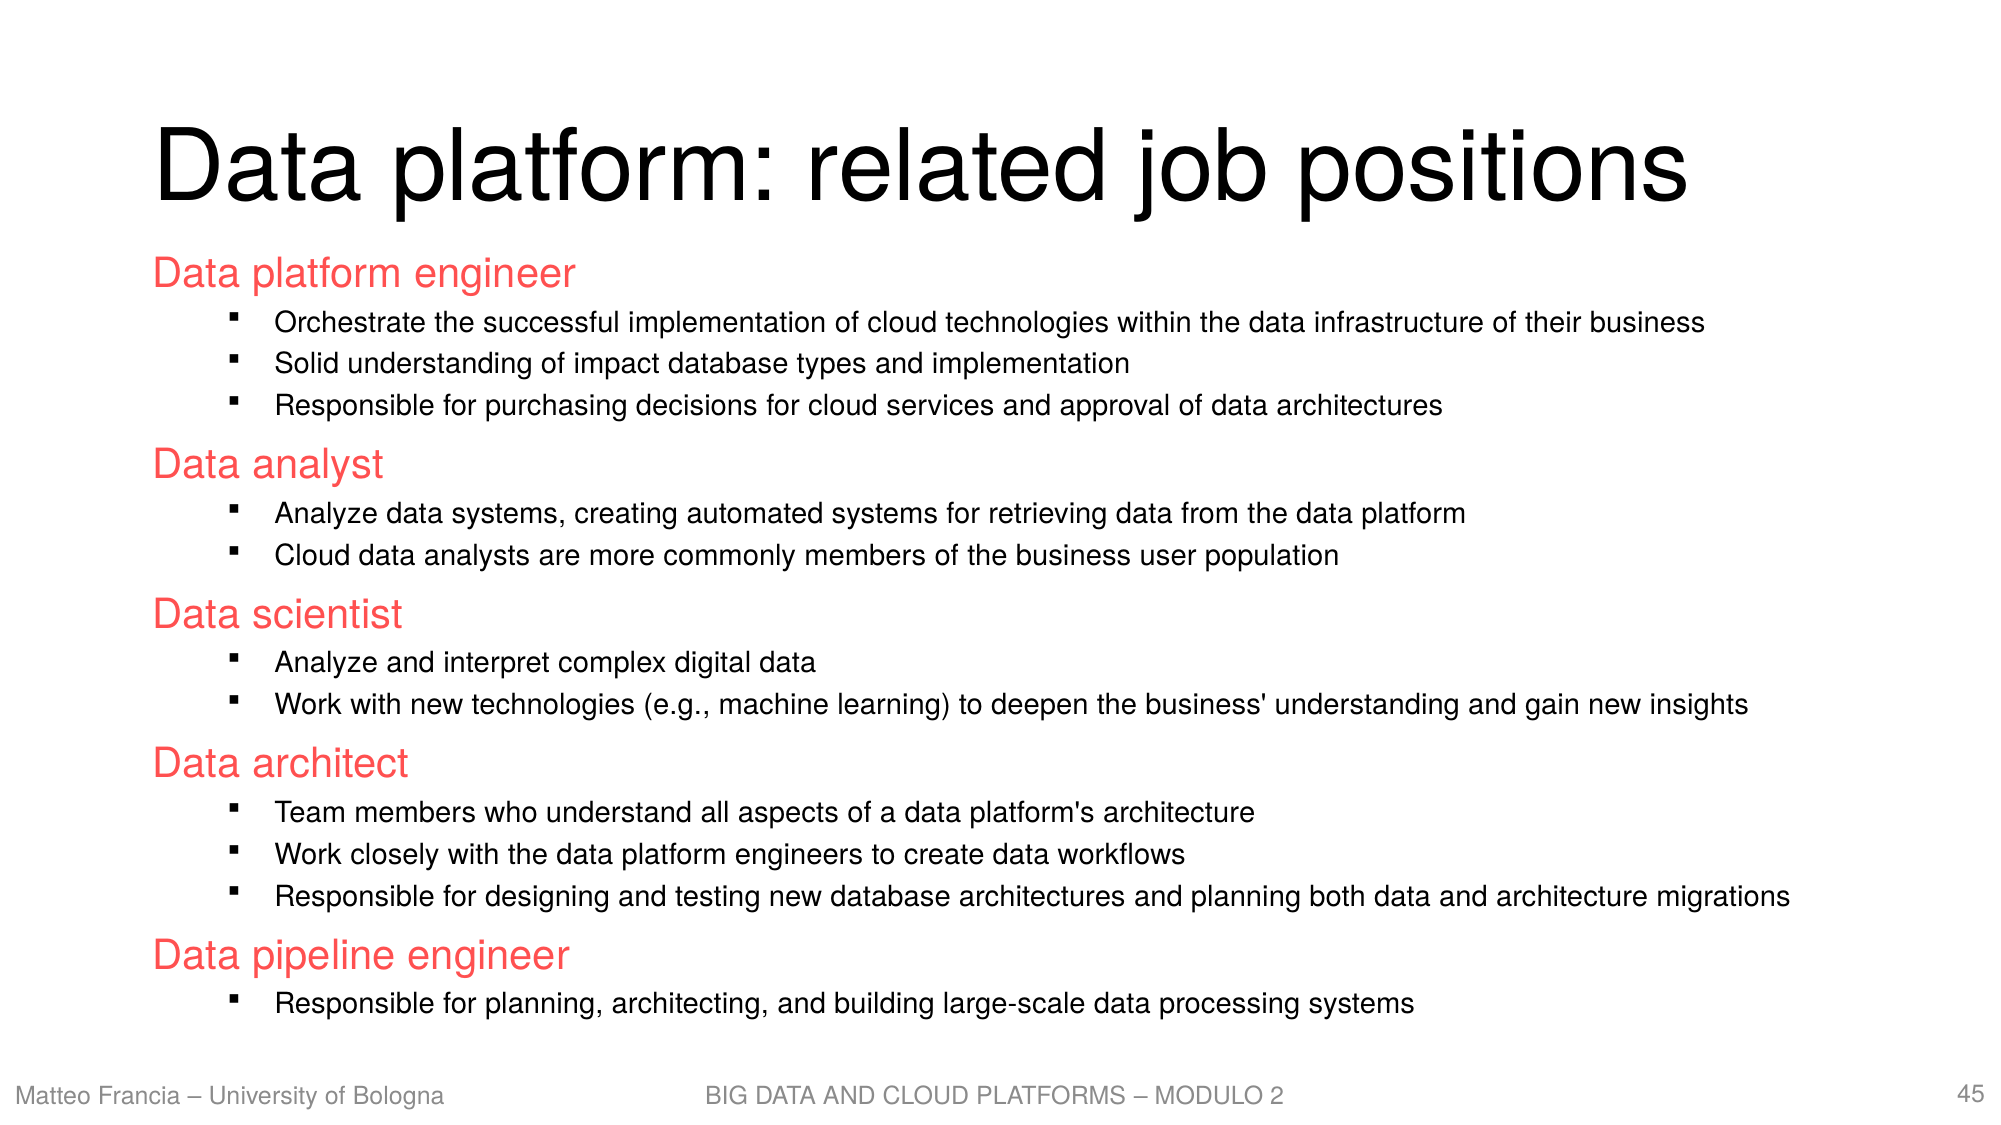

# Data platform: related job positions
Data platform engineer
Orchestrate the successful implementation of cloud technologies within the data infrastructure of their business
Solid understanding of impact database types and implementation
Responsible for purchasing decisions for cloud services and approval of data architectures
Data analyst
Analyze data systems, creating automated systems for retrieving data from the data platform
Cloud data analysts are more commonly members of the business user population
Data scientist
Analyze and interpret complex digital data
Work with new technologies (e.g., machine learning) to deepen the business' understanding and gain new insights
Data architect
Team members who understand all aspects of a data platform's architecture
Work closely with the data platform engineers to create data workflows
Responsible for designing and testing new database architectures and planning both data and architecture migrations
Data pipeline engineer
Responsible for planning, architecting, and building large-scale data processing systems

45
Matteo Francia – University of Bologna